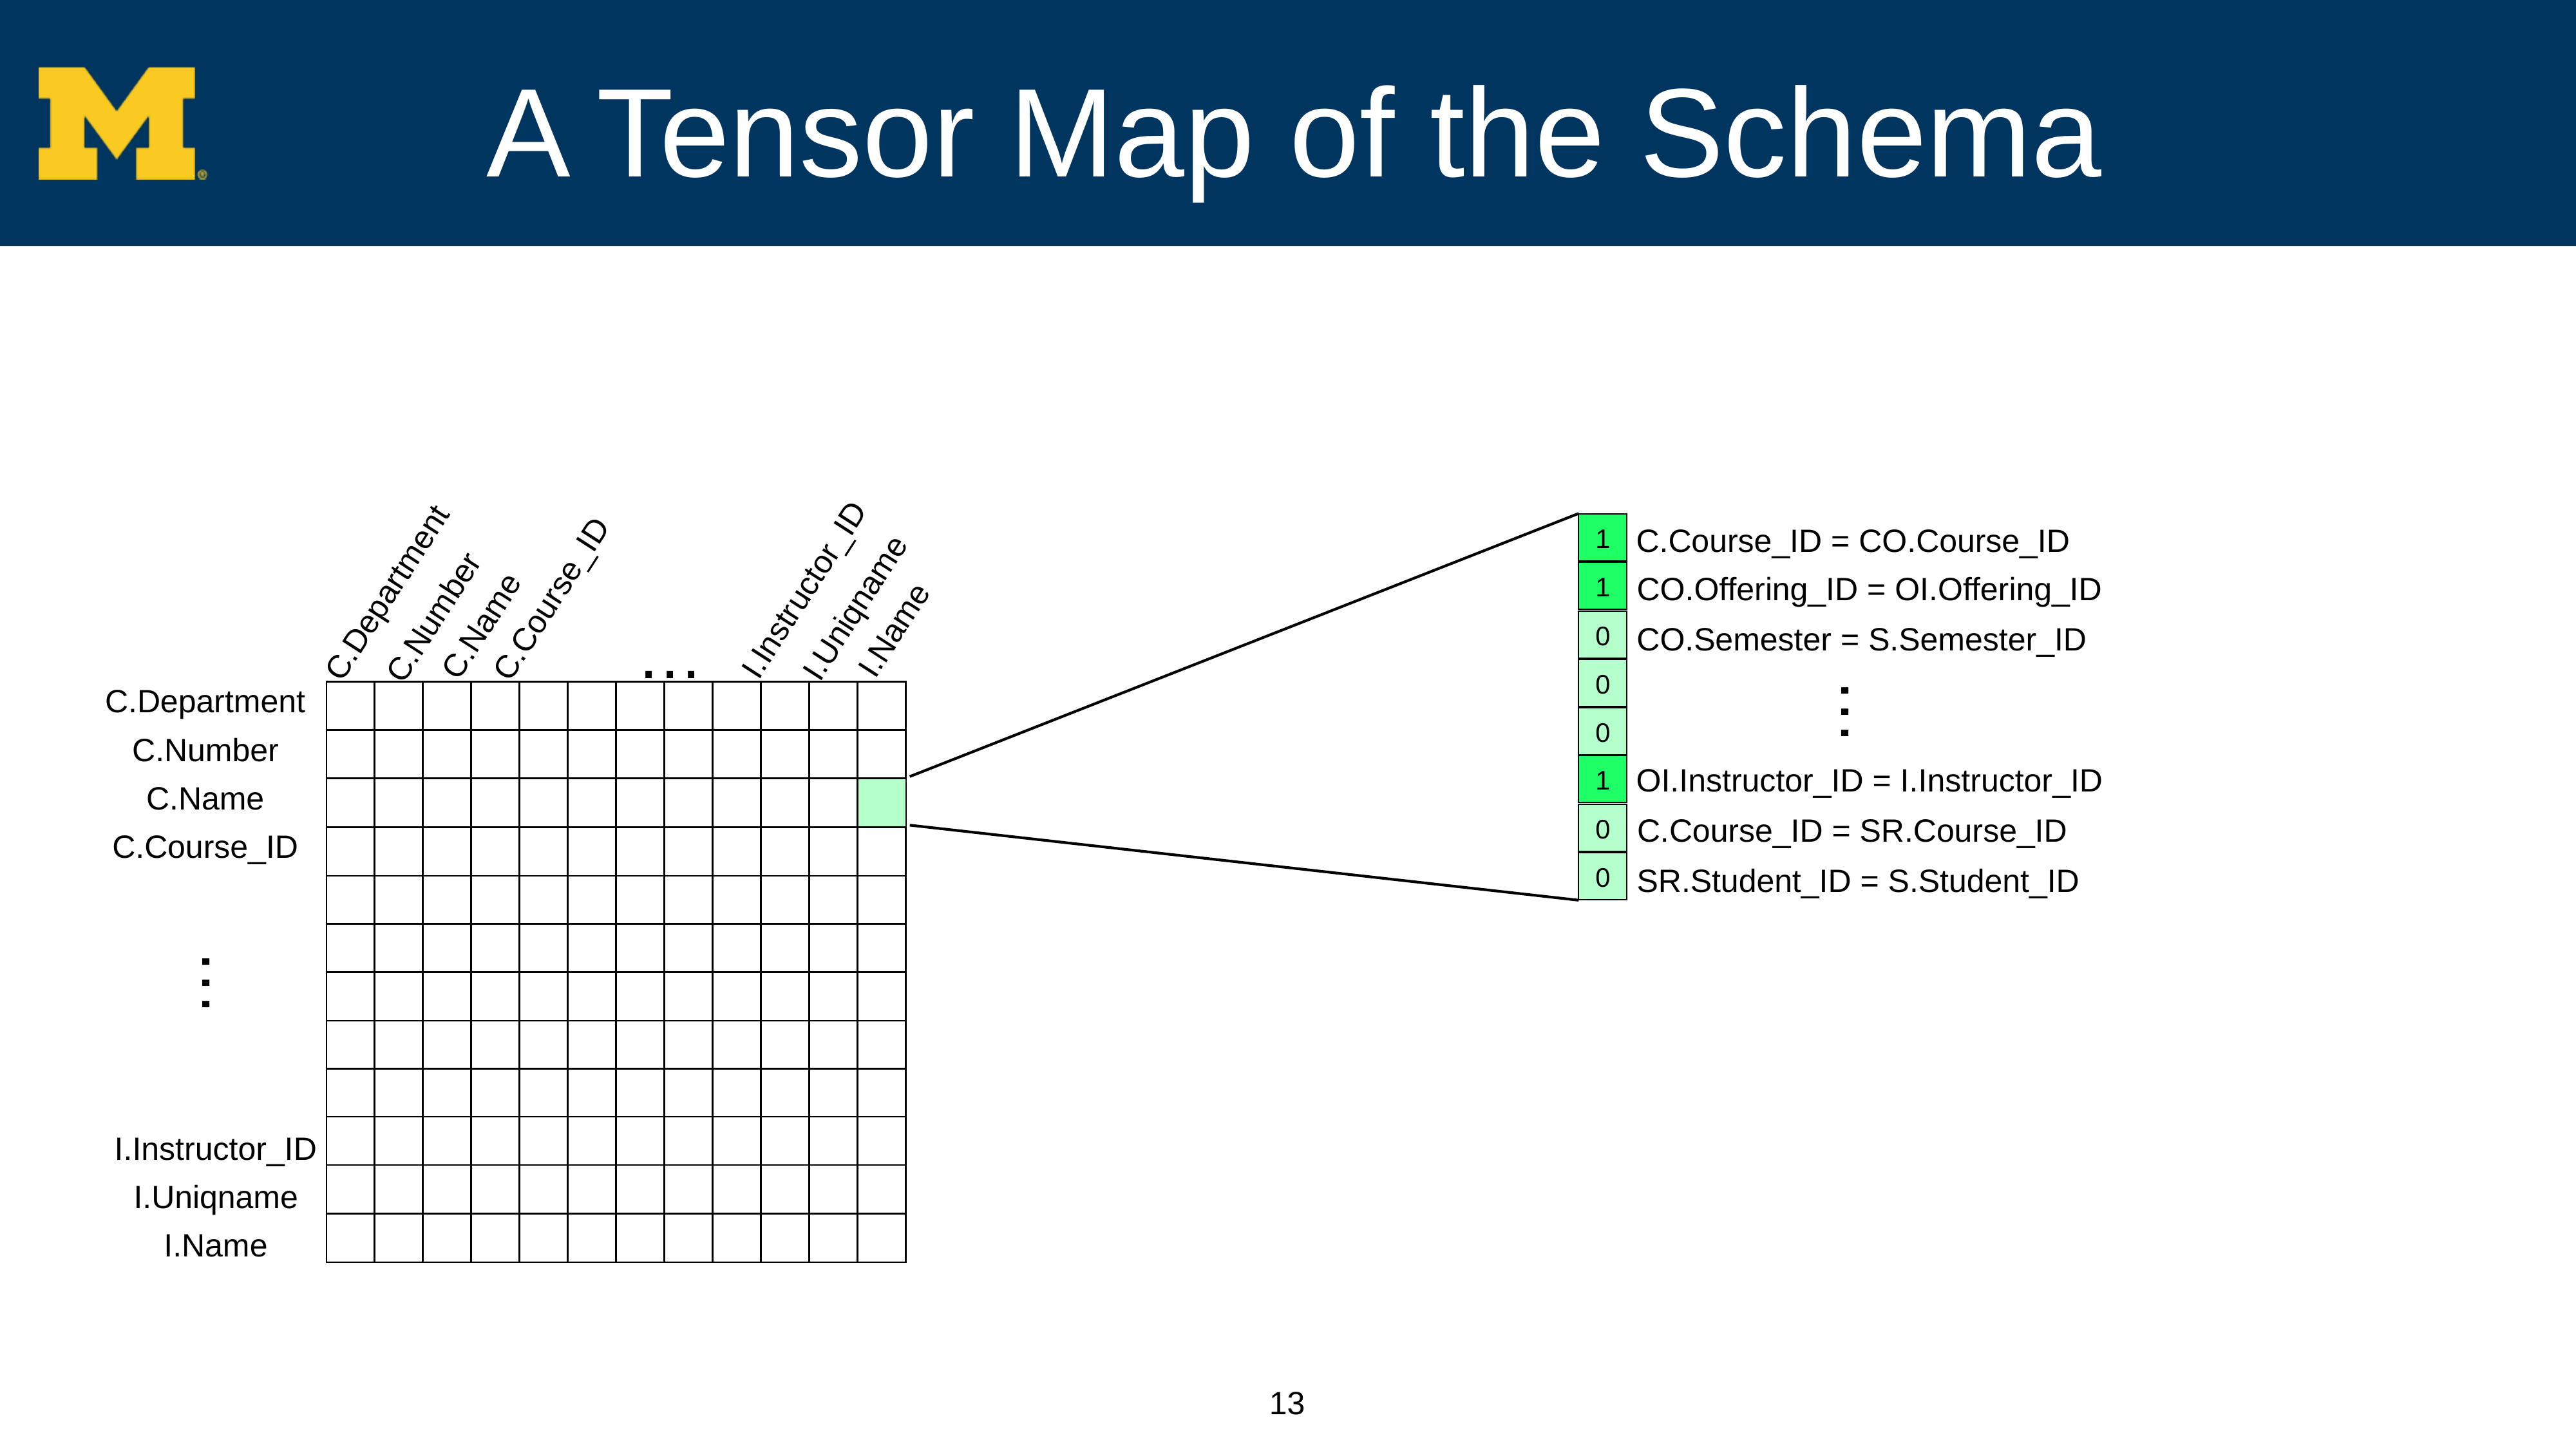

# A Tensor Map of the Schema
C.Course_ID = CO.Course_ID
CO.Offering_ID = OI.Offering_ID
CO.Semester = S.Semester_ID
…
OI.Instructor_ID = I.Instructor_ID
C.Course_ID = SR.Course_ID
SR.Student_ID = S.Student_ID
1
1
0
0
0
1
0
0
I.Name
I.Instructor_ID
C.Name
I.Uniqname
C.Department
C.Course_ID
C.Number
…
C.Department

C.Number
C.Name

C.Course_ID
…
I.Instructor_ID
I.Uniqname
I.Name
13